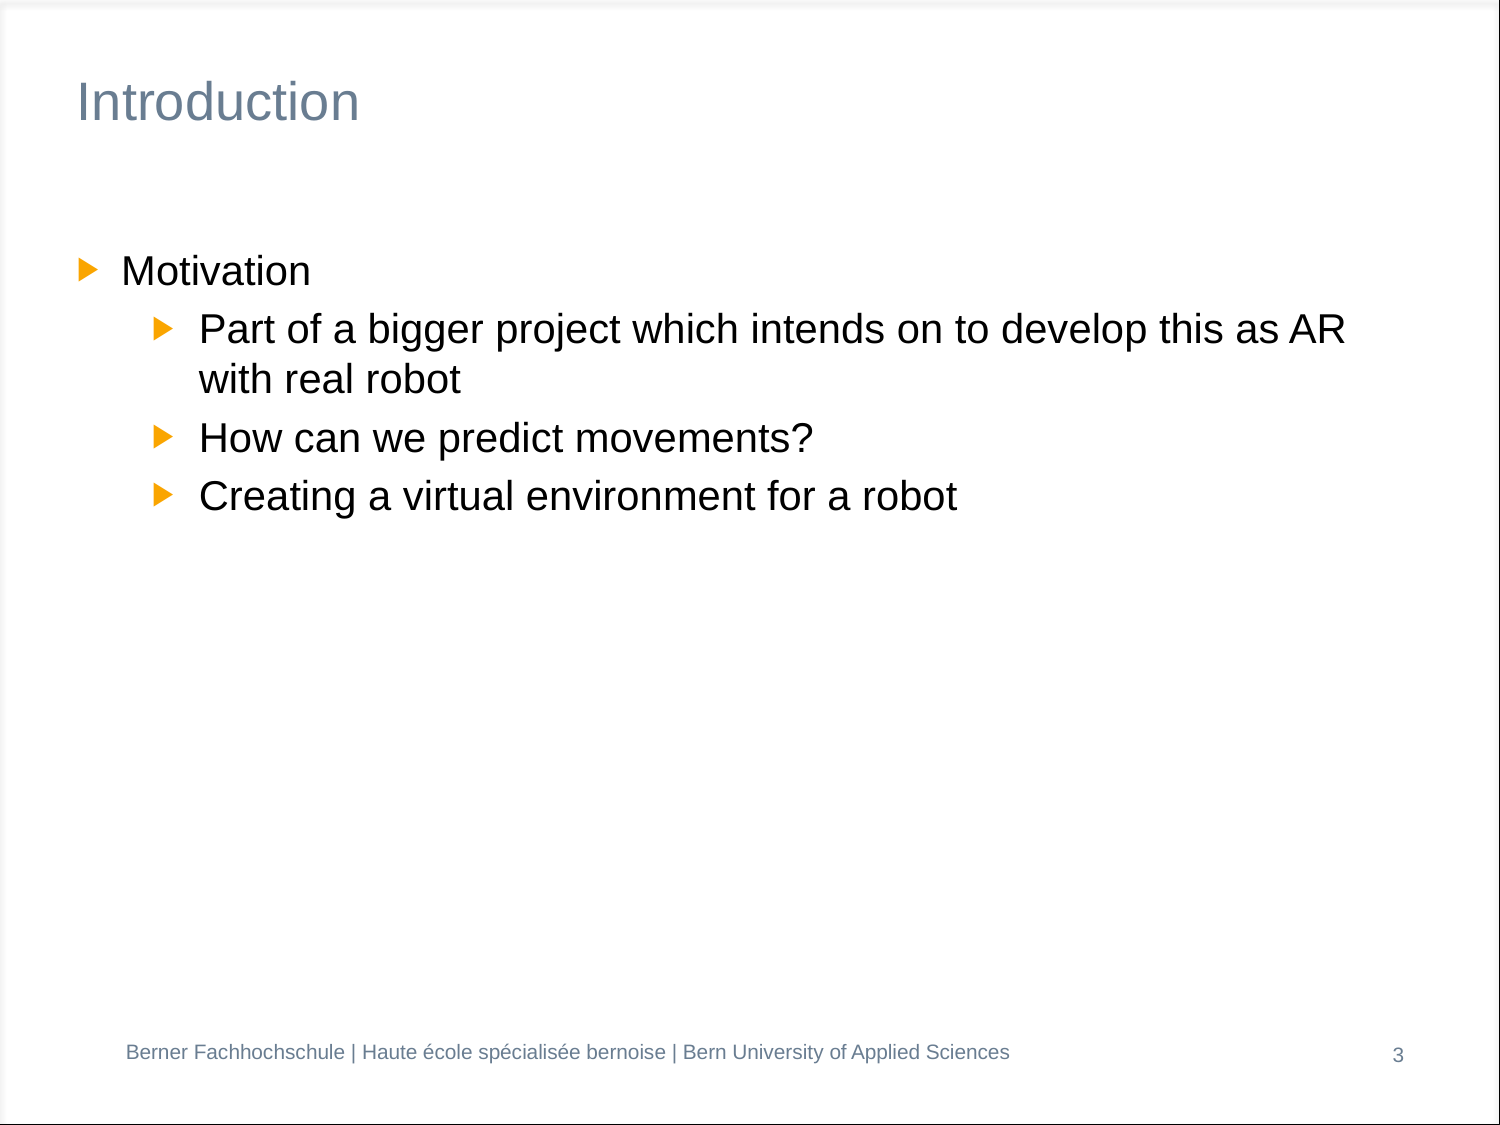

# Introduction
Motivation
Part of a bigger project which intends on to develop this as AR with real robot
How can we predict movements?
Creating a virtual environment for a robot

3